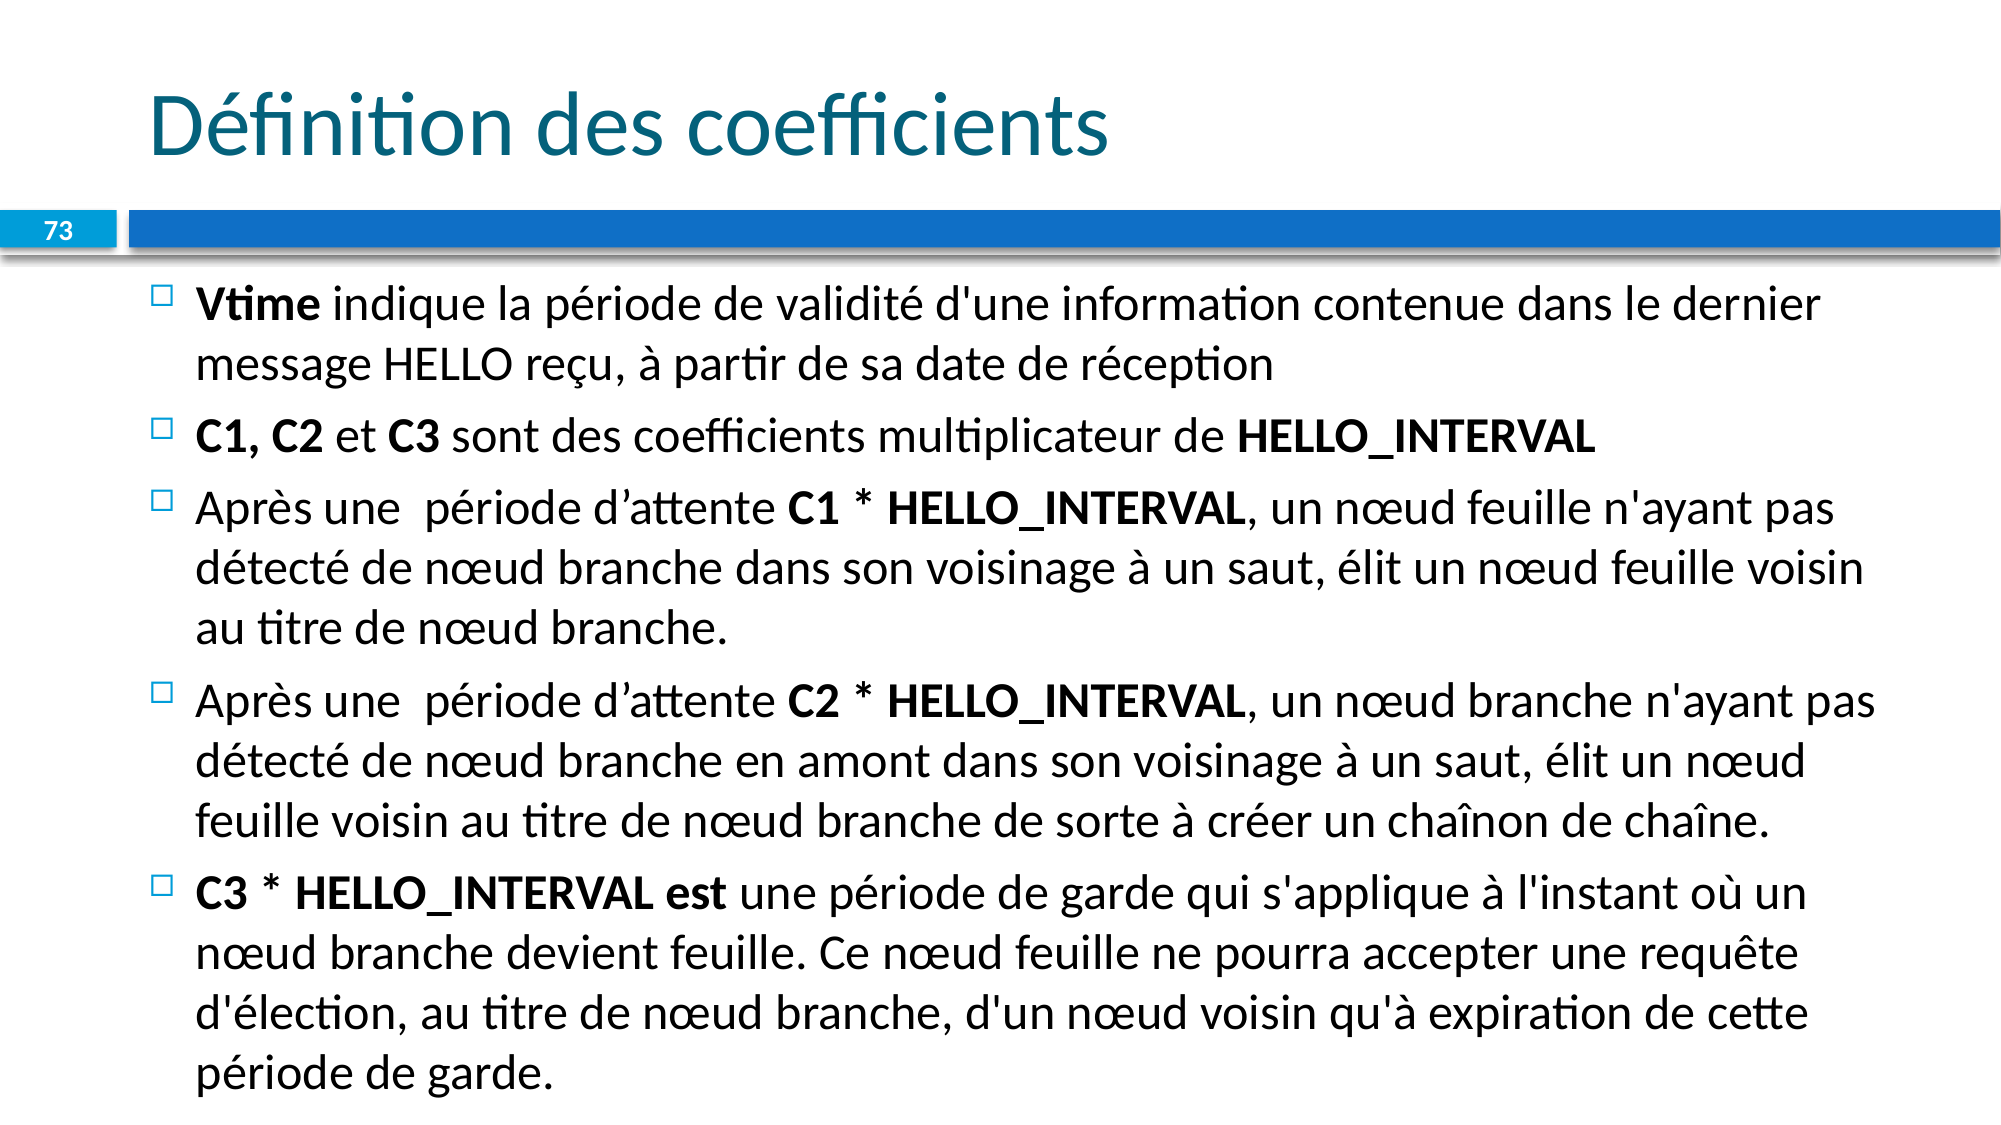

# Définition des coefficients
73
Vtime indique la période de validité d'une information contenue dans le dernier message HELLO reçu, à partir de sa date de réception
C1, C2 et C3 sont des coefficients multiplicateur de HELLO_INTERVAL
Après une  période d’attente C1 * HELLO_INTERVAL, un nœud feuille n'ayant pas détecté de nœud branche dans son voisinage à un saut, élit un nœud feuille voisin au titre de nœud branche.
Après une  période d’attente C2 * HELLO_INTERVAL, un nœud branche n'ayant pas détecté de nœud branche en amont dans son voisinage à un saut, élit un nœud feuille voisin au titre de nœud branche de sorte à créer un chaînon de chaîne.
C3 * HELLO_INTERVAL est une période de garde qui s'applique à l'instant où un nœud branche devient feuille. Ce nœud feuille ne pourra accepter une requête d'élection, au titre de nœud branche, d'un nœud voisin qu'à expiration de cette période de garde.